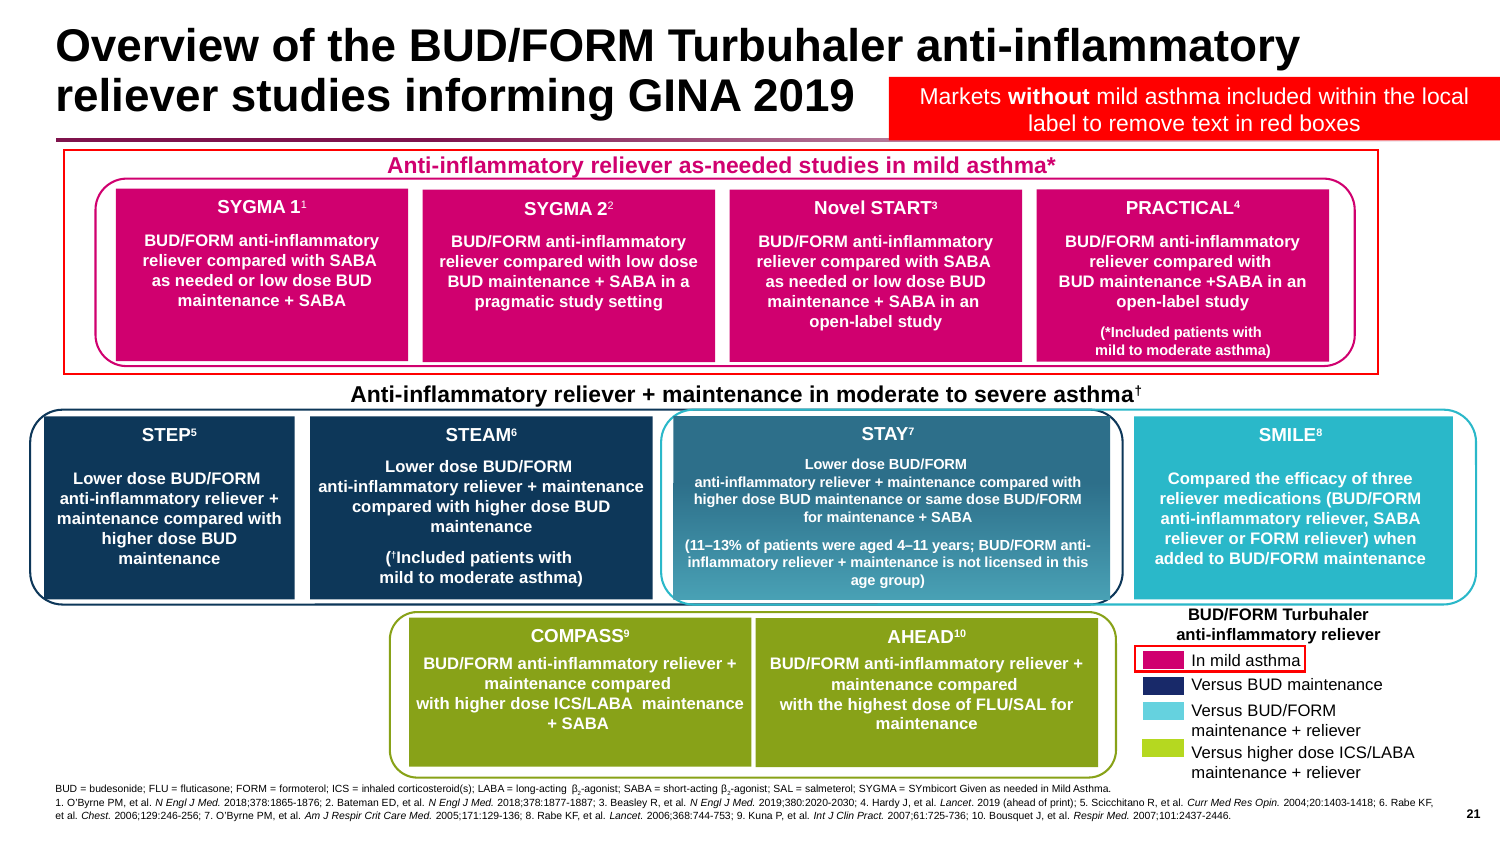

# Overview of the BUD/FORM Turbuhaler anti-inflammatory reliever studies informing GINA 2019
Markets without mild asthma included within the local label to remove text in red boxes
Anti-inflammatory reliever as-needed studies in mild asthma*

SYGMA 11
BUD/FORM anti-inflammatory reliever compared with SABA
as needed or low dose BUD maintenance + SABA

Novel START3
BUD/FORM anti-inflammatory reliever compared with SABA
as needed or low dose BUD maintenance + SABA in an
open-label study
SYGMA 22
BUD/FORM anti-inflammatory reliever compared with low dose BUD maintenance + SABA in a pragmatic study setting
PRACTICAL4
BUD/FORM anti-inflammatory reliever compared with
BUD maintenance +SABA in an open-label study
(*Included patients with
mild to moderate asthma)

Anti-inflammatory reliever + maintenance in moderate to severe asthma†

STAY7
Lower dose BUD/FORM
anti-inflammatory reliever + maintenance compared with higher dose BUD maintenance or same dose BUD/FORM for maintenance + SABA
(11–13% of patients were aged 4–11 years; BUD/FORM anti-inflammatory reliever + maintenance is not licensed in this age group)

STEP5

Lower dose BUD/FORM
anti-inflammatory reliever + maintenance compared with higher dose BUD maintenance
STEAM6
Lower dose BUD/FORM
anti-inflammatory reliever + maintenance compared with higher dose BUD maintenance
(†Included patients with
mild to moderate asthma)

SMILE8

Compared the efficacy of three reliever medications (BUD/FORM anti-inflammatory reliever, SABA reliever or FORM reliever) when added to BUD/FORM maintenance

BUD/FORM Turbuhaler
anti-inflammatory reliever
In mild asthma

Versus BUD maintenance

Versus BUD/FORM maintenance + reliever

Versus higher dose ICS/LABA maintenance + reliever

COMPASS9
BUD/FORM anti-inflammatory reliever + maintenance compared
with higher dose ICS/LABA  maintenance + SABA

AHEAD10
BUD/FORM anti-inflammatory reliever + maintenance compared
with the highest dose of FLU/SAL for maintenance

BUD = budesonide; FLU = fluticasone; FORM = formoterol; ICS = inhaled corticosteroid(s); LABA = long-acting β2-agonist; SABA = short-acting β2-agonist; SAL = salmeterol; SYGMA = SYmbicort Given as needed in Mild Asthma.
1. O’Byrne PM, et al. N Engl J Med. 2018;378:1865-1876; 2. Bateman ED, et al. N Engl J Med. 2018;378:1877-1887; 3. Beasley R, et al. N Engl J Med. 2019;380:2020-2030; 4. Hardy J, et al. Lancet. 2019 (ahead of print); 5. Scicchitano R, et al. Curr Med Res Opin. 2004;20:1403-1418; 6. Rabe KF, et al. Chest. 2006;129:246-256; 7. O’Byrne PM, et al. Am J Respir Crit Care Med. 2005;171:129-136; 8. Rabe KF, et al. Lancet. 2006;368:744-753; 9. Kuna P, et al. Int J Clin Pract. 2007;61:725-736; 10. Bousquet J, et al. Respir Med. 2007;101:2437-2446.
21